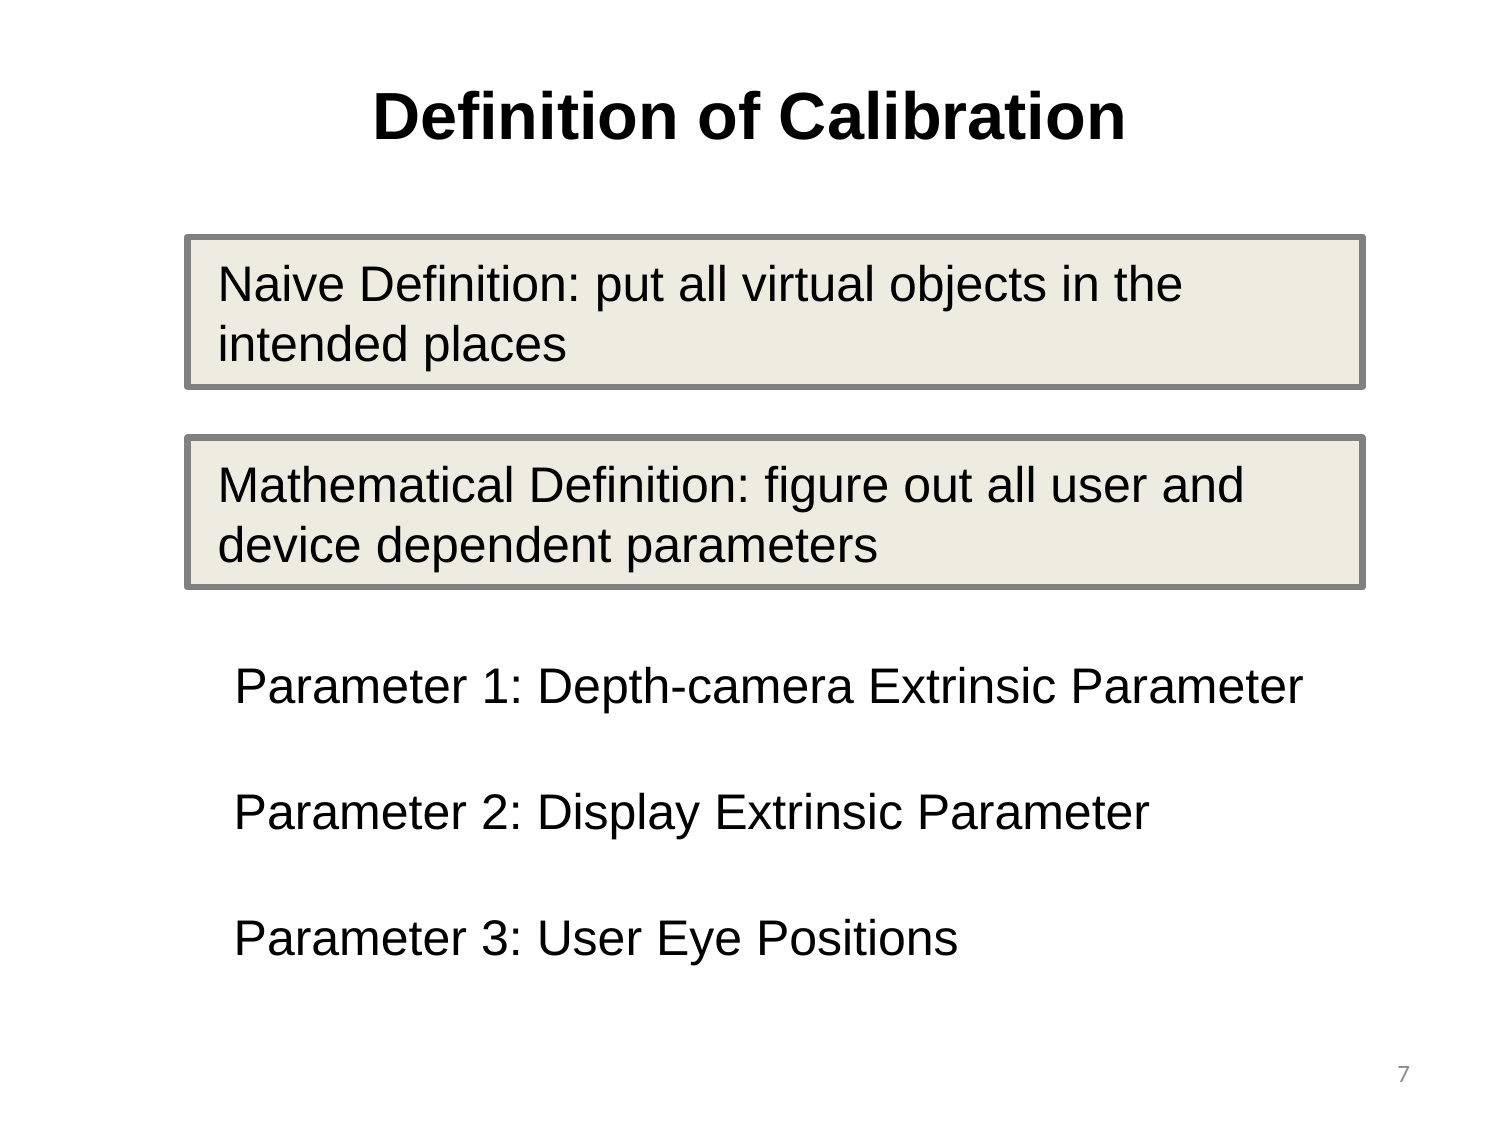

# Definition of Calibration
Naive Definition: put all virtual objects in the intended places
Mathematical Definition: figure out all user and device dependent parameters
Parameter 1: Depth-camera Extrinsic Parameter
Parameter 2: Display Extrinsic Parameter
Parameter 3: User Eye Positions
7